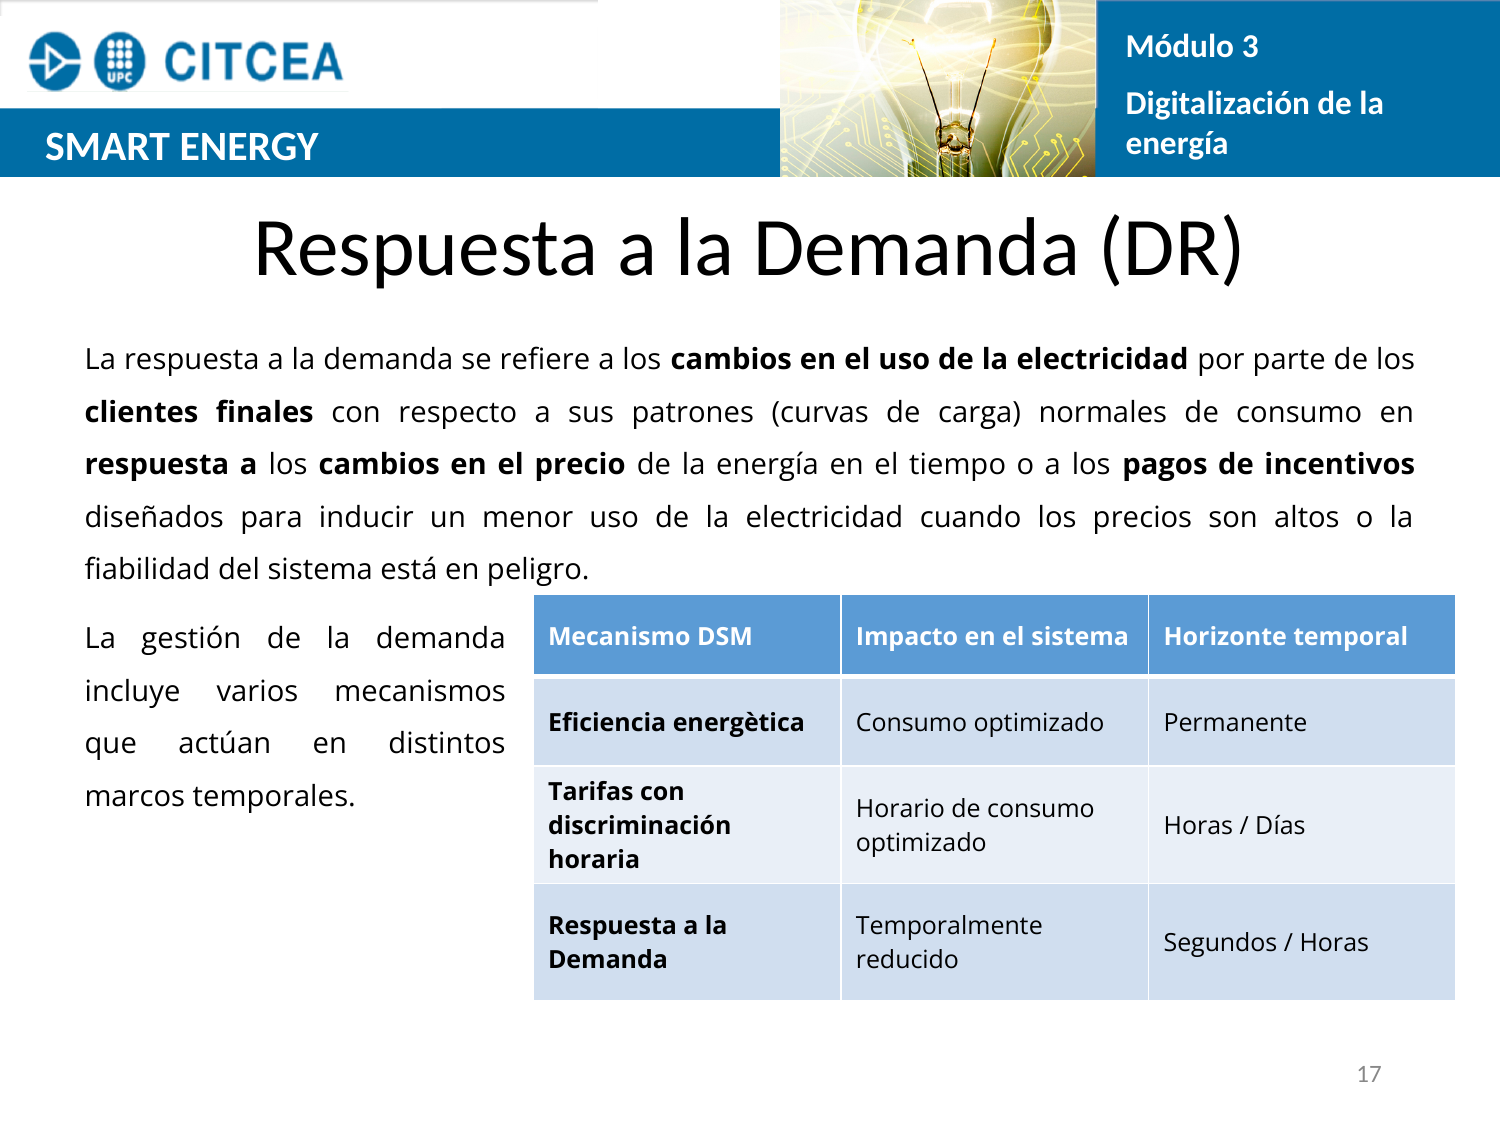

Módulo 3
Digitalización de la energía
# Respuesta a la Demanda (DR)
La respuesta a la demanda se refiere a los cambios en el uso de la electricidad por parte de los clientes finales con respecto a sus patrones (curvas de carga) normales de consumo en respuesta a los cambios en el precio de la energía en el tiempo o a los pagos de incentivos diseñados para inducir un menor uso de la electricidad cuando los precios son altos o la fiabilidad del sistema está en peligro.
| Mecanismo DSM | Impacto en el sistema | Horizonte temporal |
| --- | --- | --- |
| Eficiencia energètica | Consumo optimizado | Permanente |
| Tarifas con discriminación horaria | Horario de consumo optimizado | Horas / Días |
| Respuesta a la Demanda | Temporalmente reducido | Segundos / Horas |
La gestión de la demanda incluye varios mecanismos que actúan en distintos marcos temporales.
17